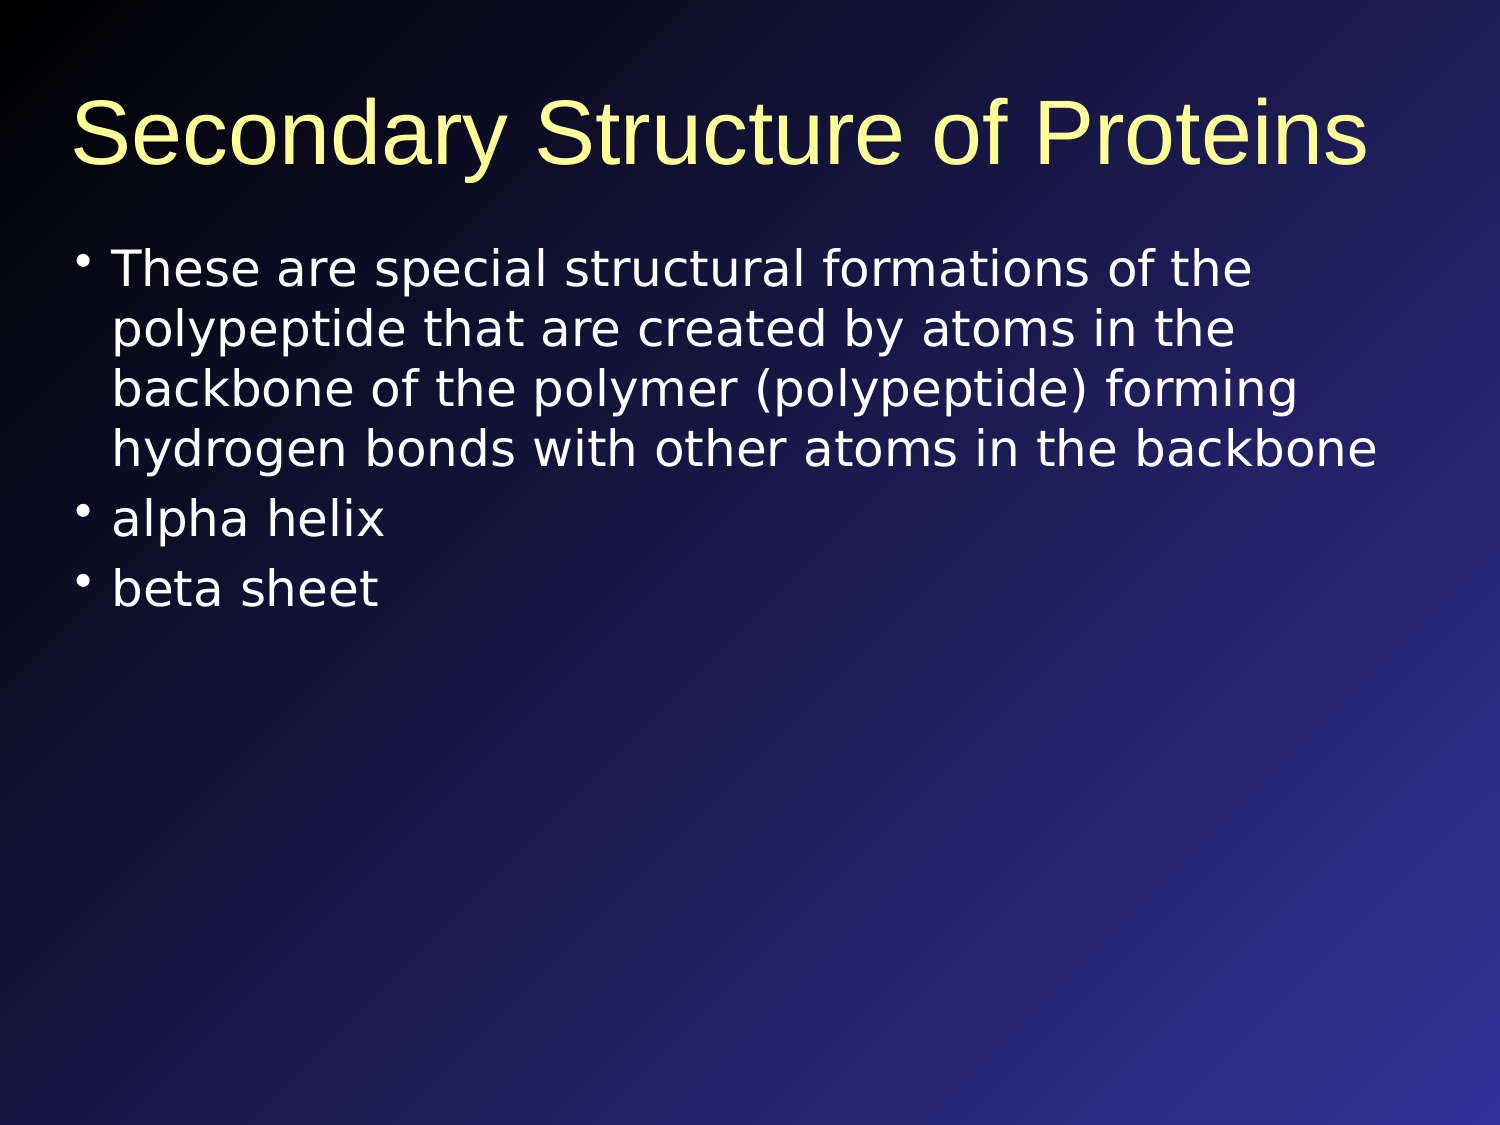

# Secondary Structure of Proteins
These are special structural formations of the polypeptide that are created by atoms in the backbone of the polymer (polypeptide) forming hydrogen bonds with other atoms in the backbone
alpha helix
beta sheet